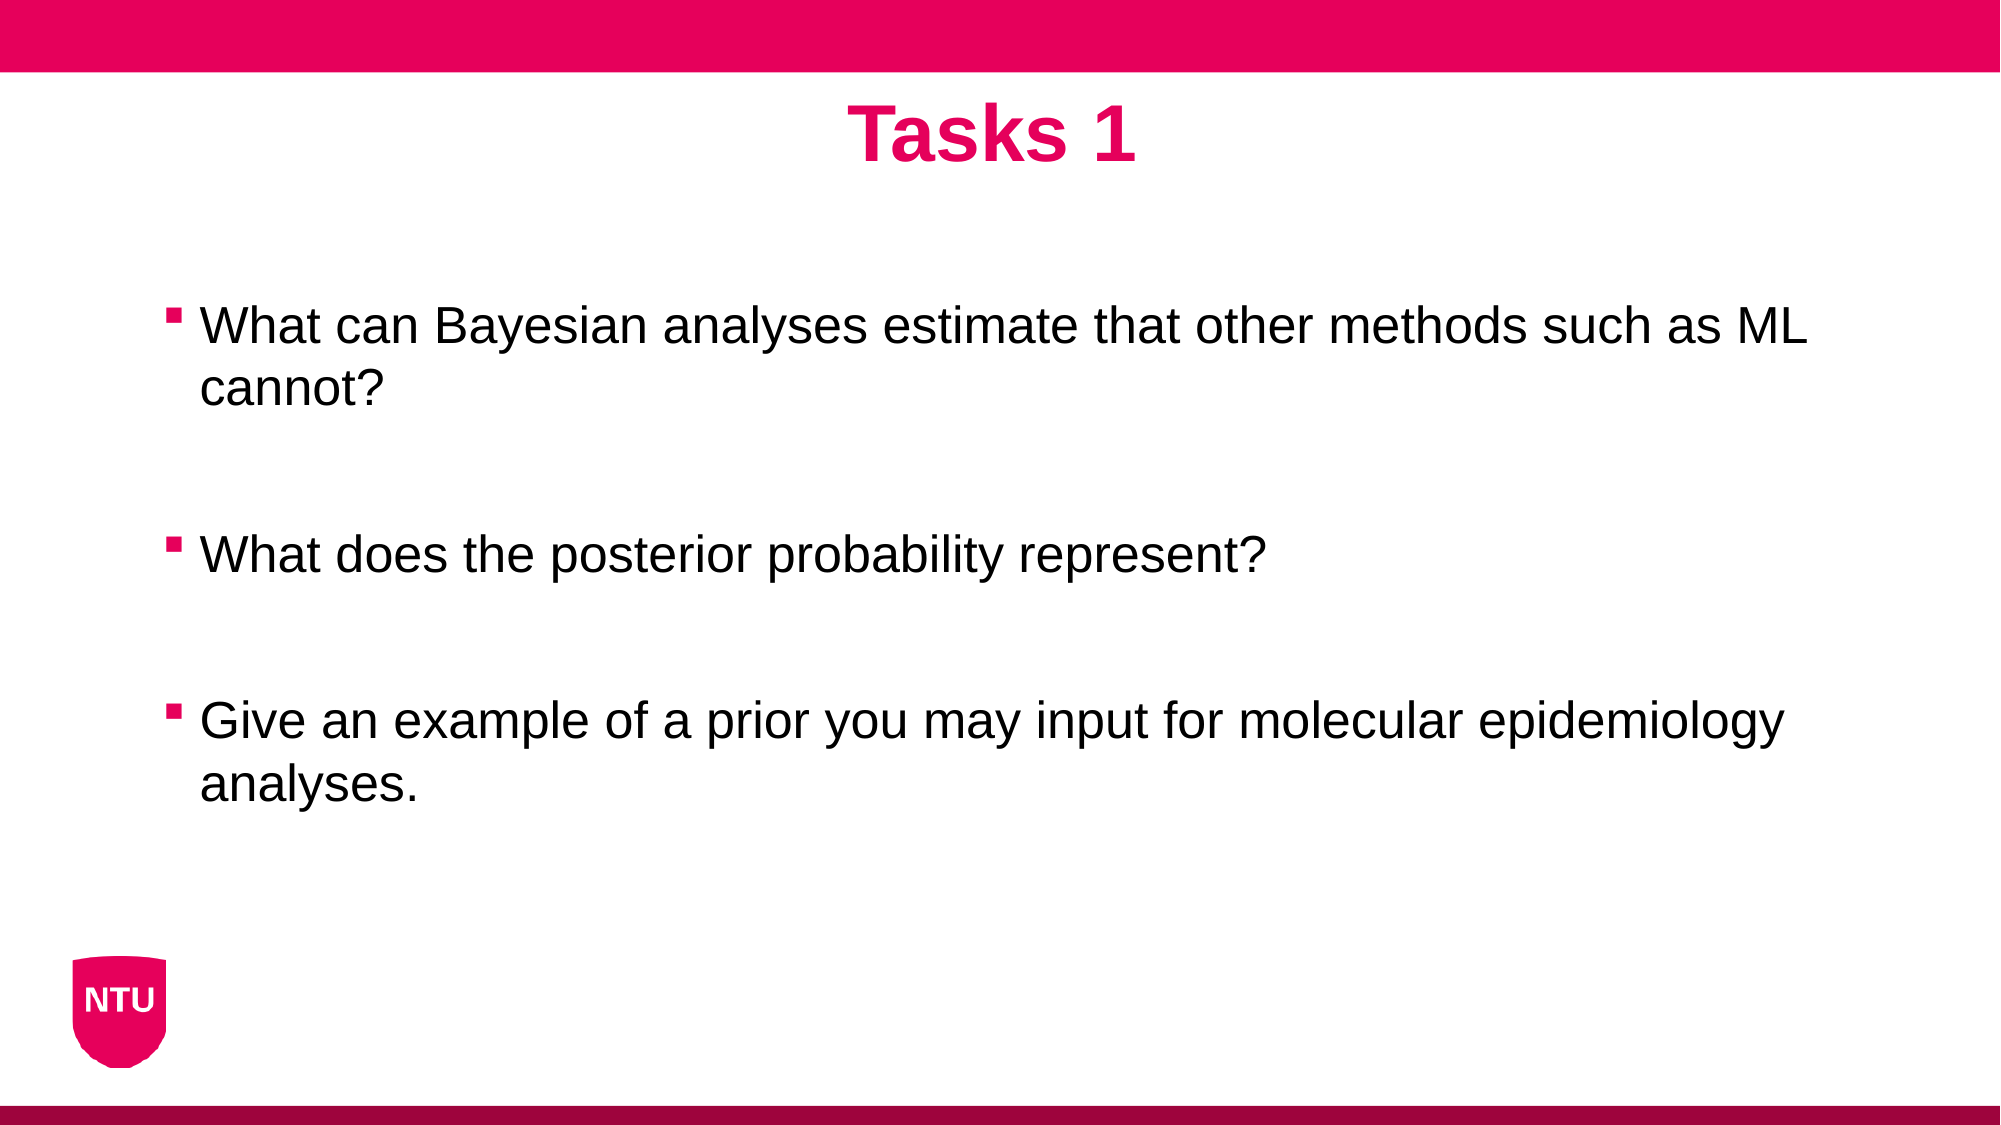

Tasks 1

What can Bayesian analyses estimate that other methods such as ML cannot?

What does the posterior probability represent?

Give an example of a prior you may input for molecular epidemiology analyses.